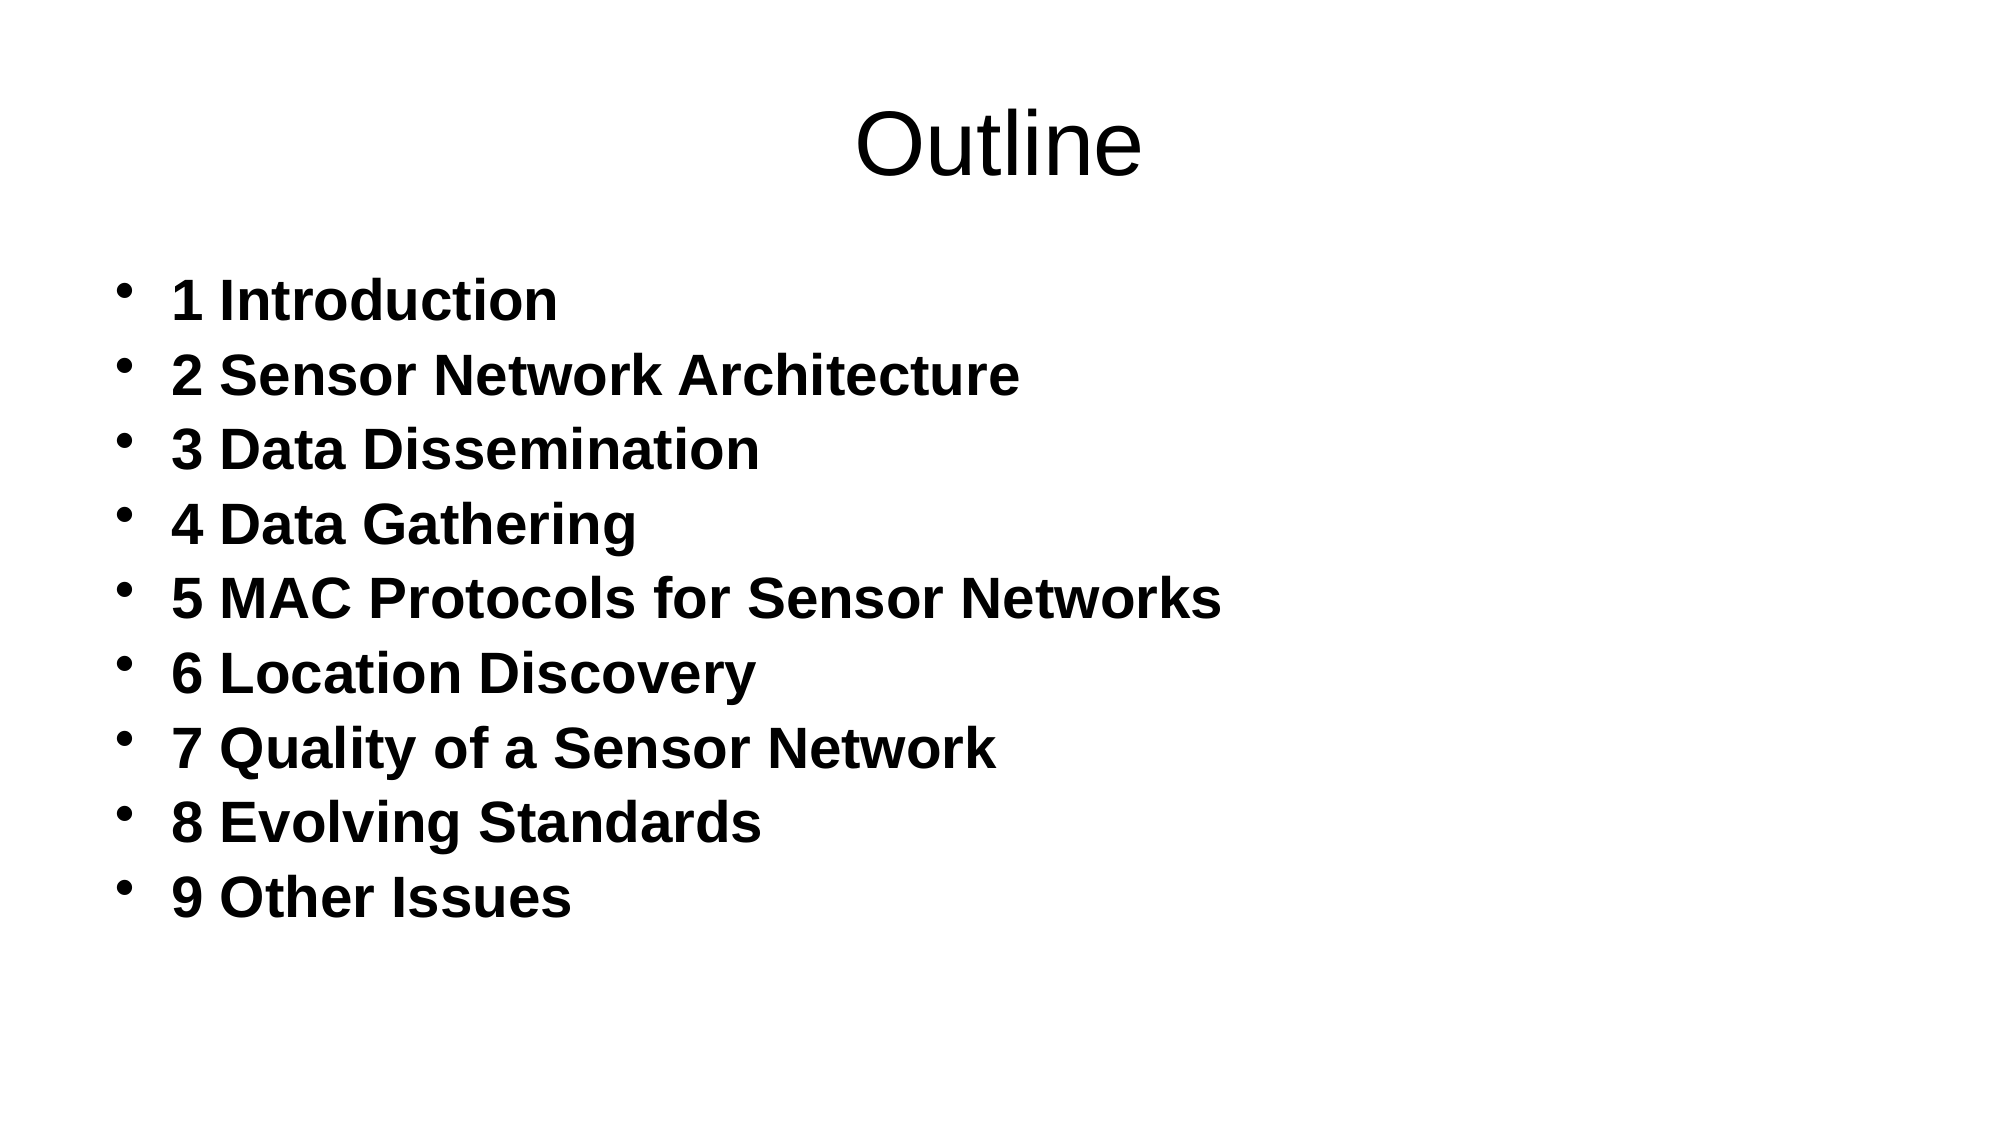

# Outline
1 Introduction
2 Sensor Network Architecture
3 Data Dissemination
4 Data Gathering
5 MAC Protocols for Sensor Networks
6 Location Discovery
7 Quality of a Sensor Network
8 Evolving Standards
9 Other Issues